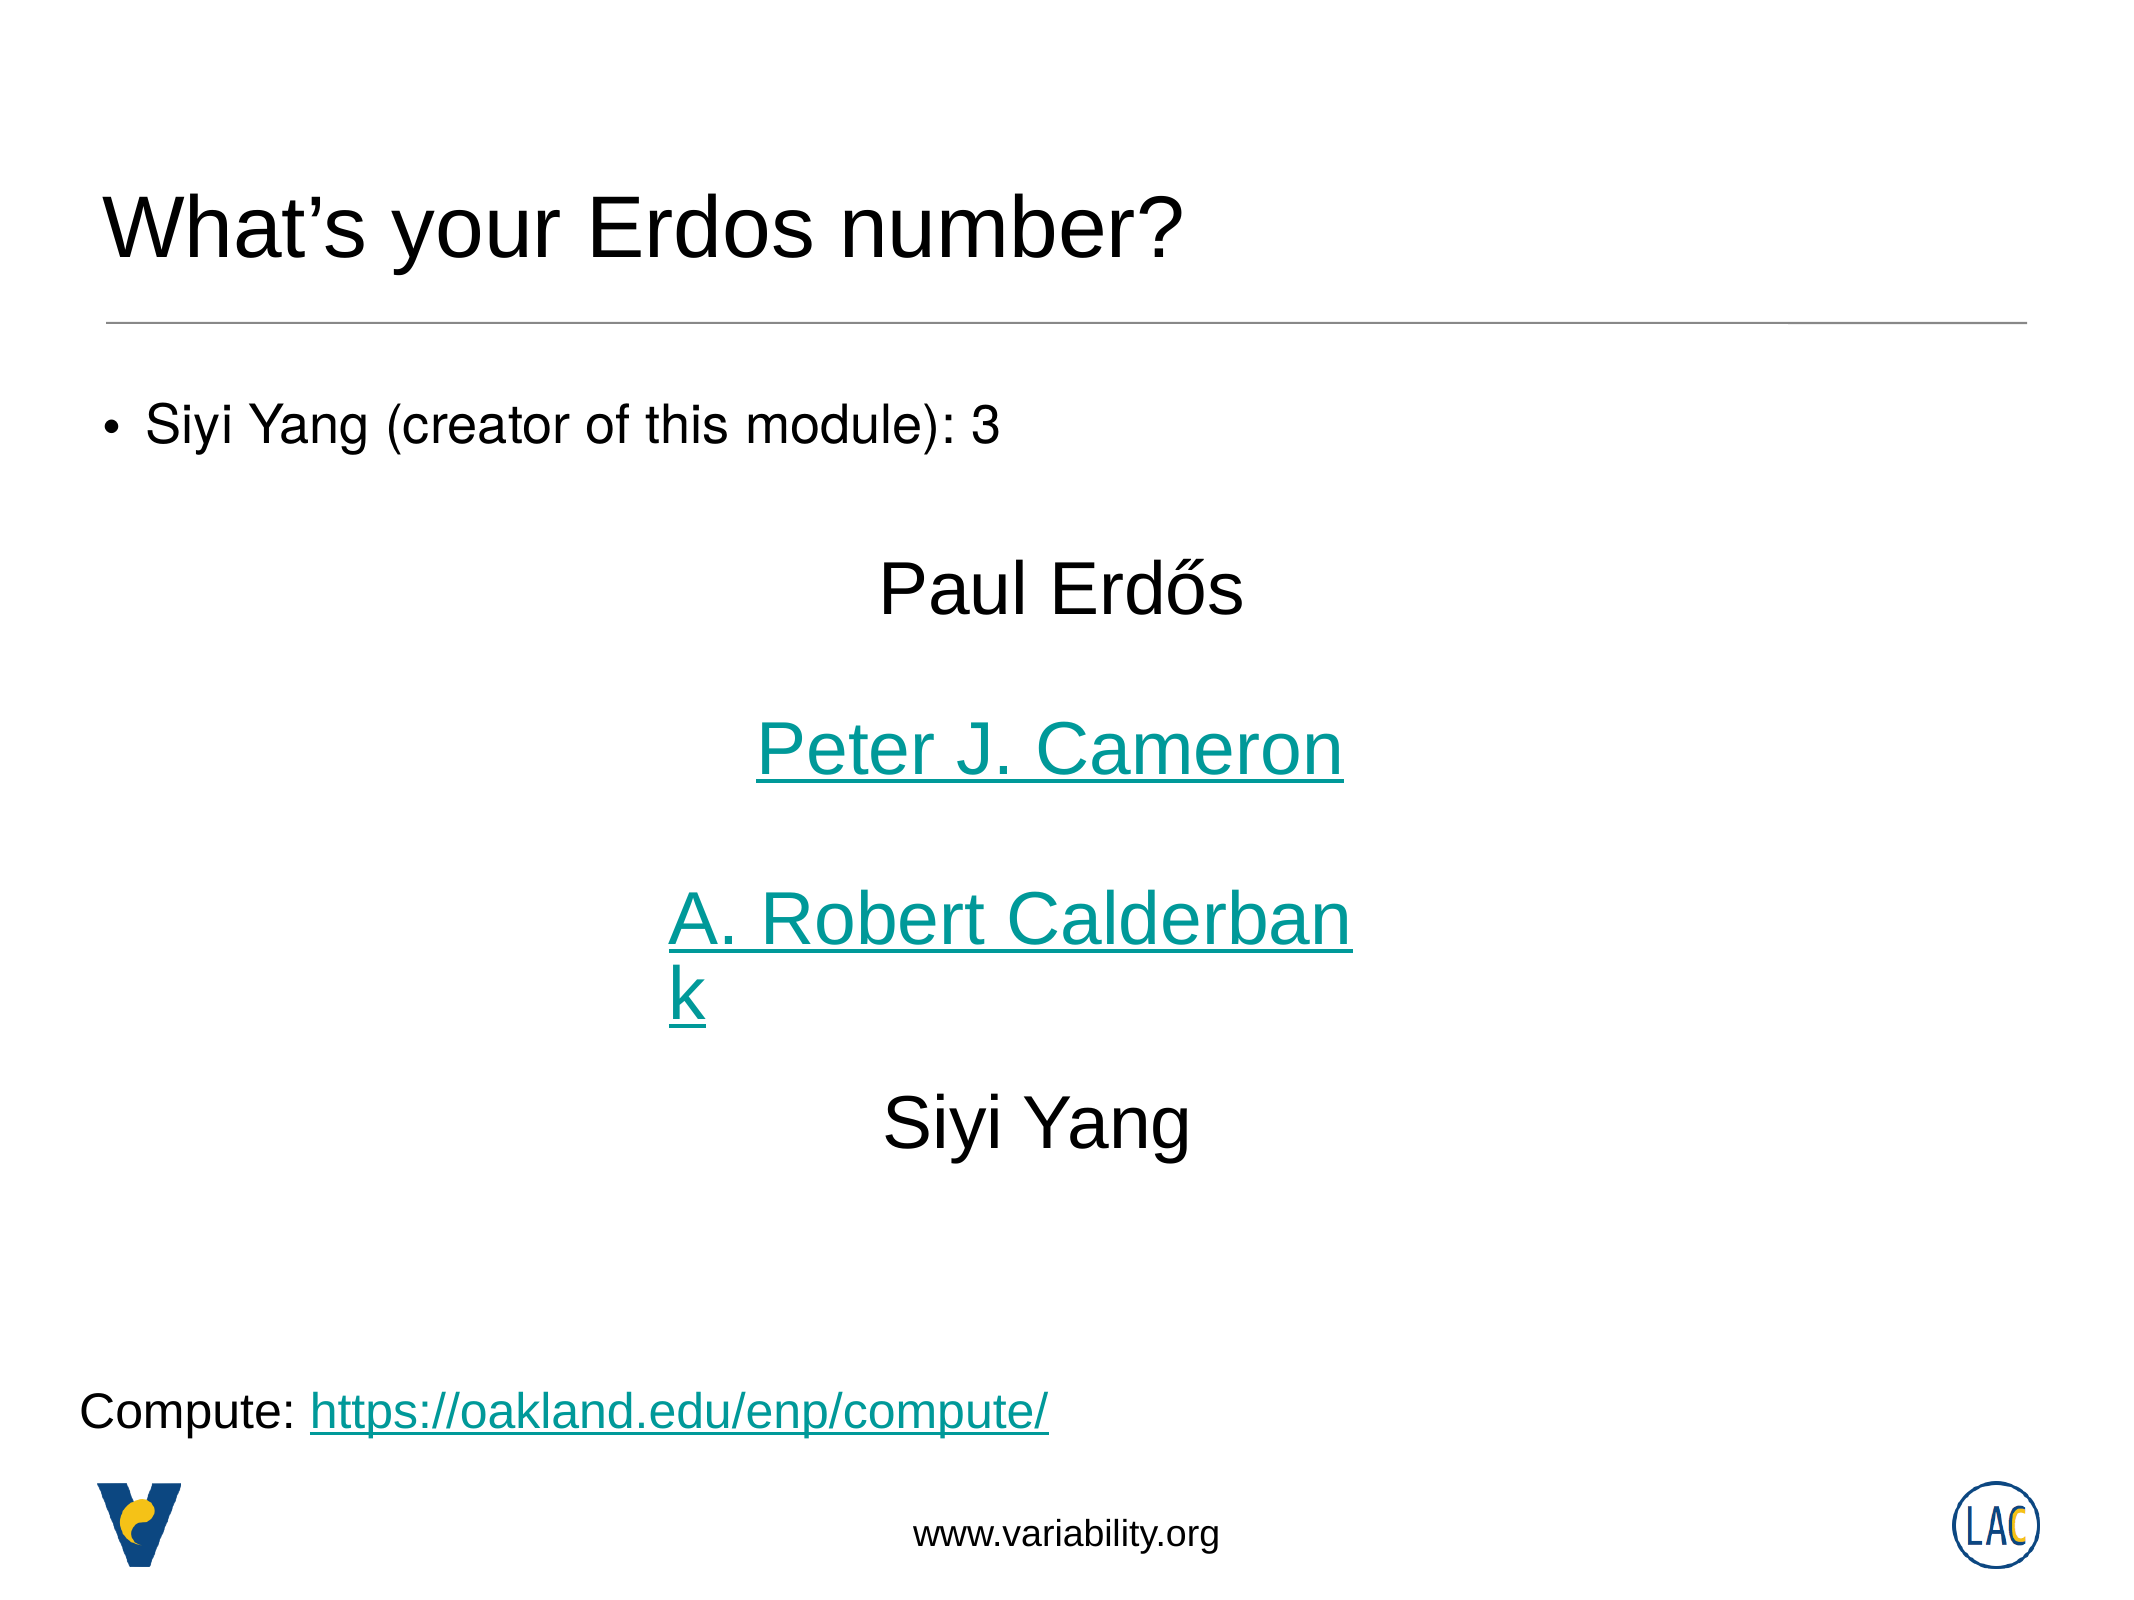

# What’s your Erdos number?
Siyi Yang (creator of this module): 3

Paul Erdős
Peter J. Cameron
A. Robert Calderbank
Siyi Yang
Compute: https://oakland.edu/enp/compute/